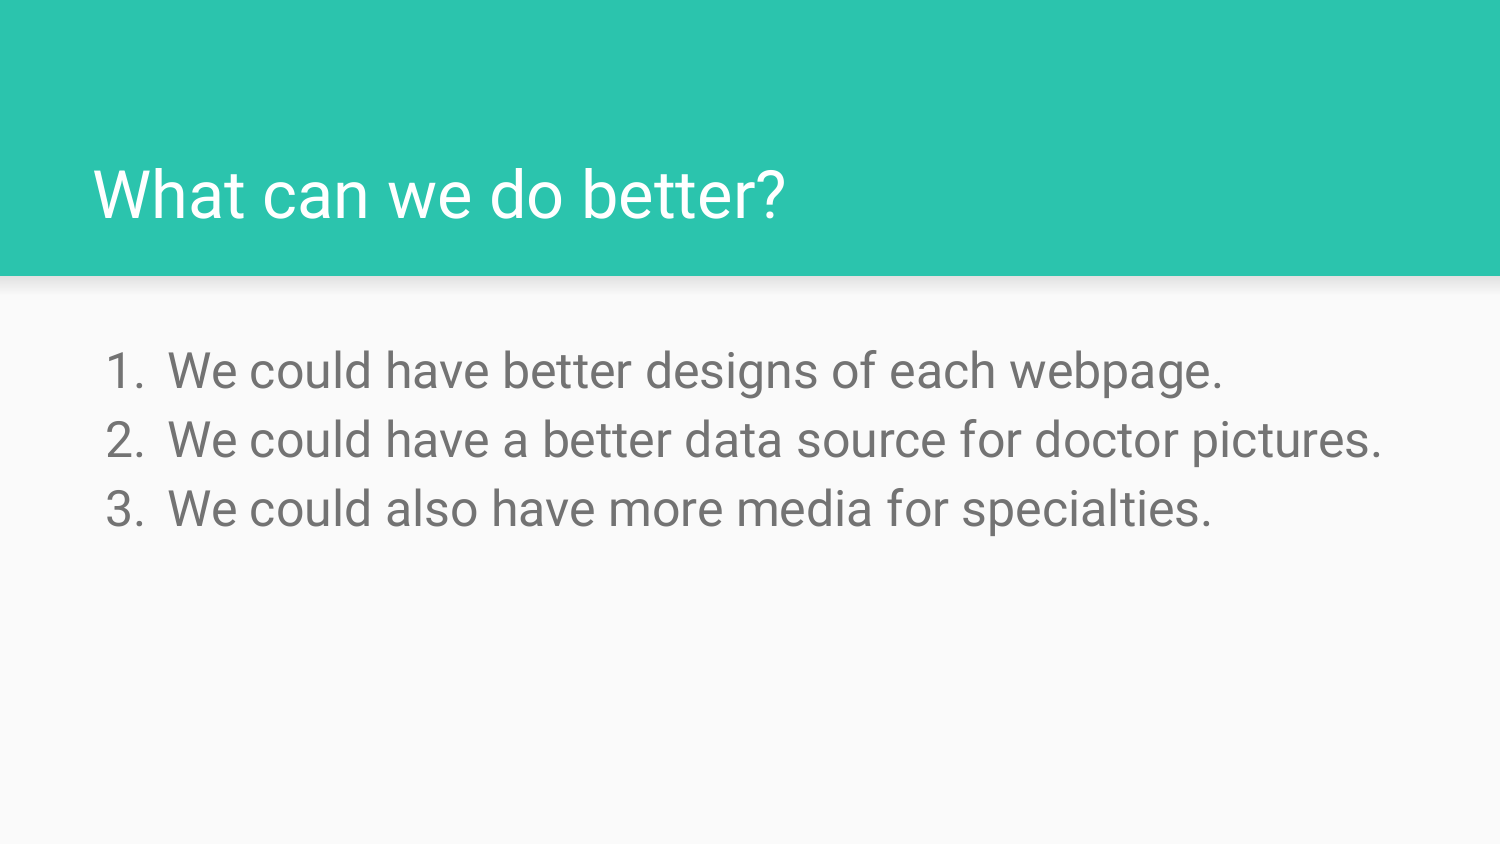

# What can we do better?
We could have better designs of each webpage.
We could have a better data source for doctor pictures.
We could also have more media for specialties.